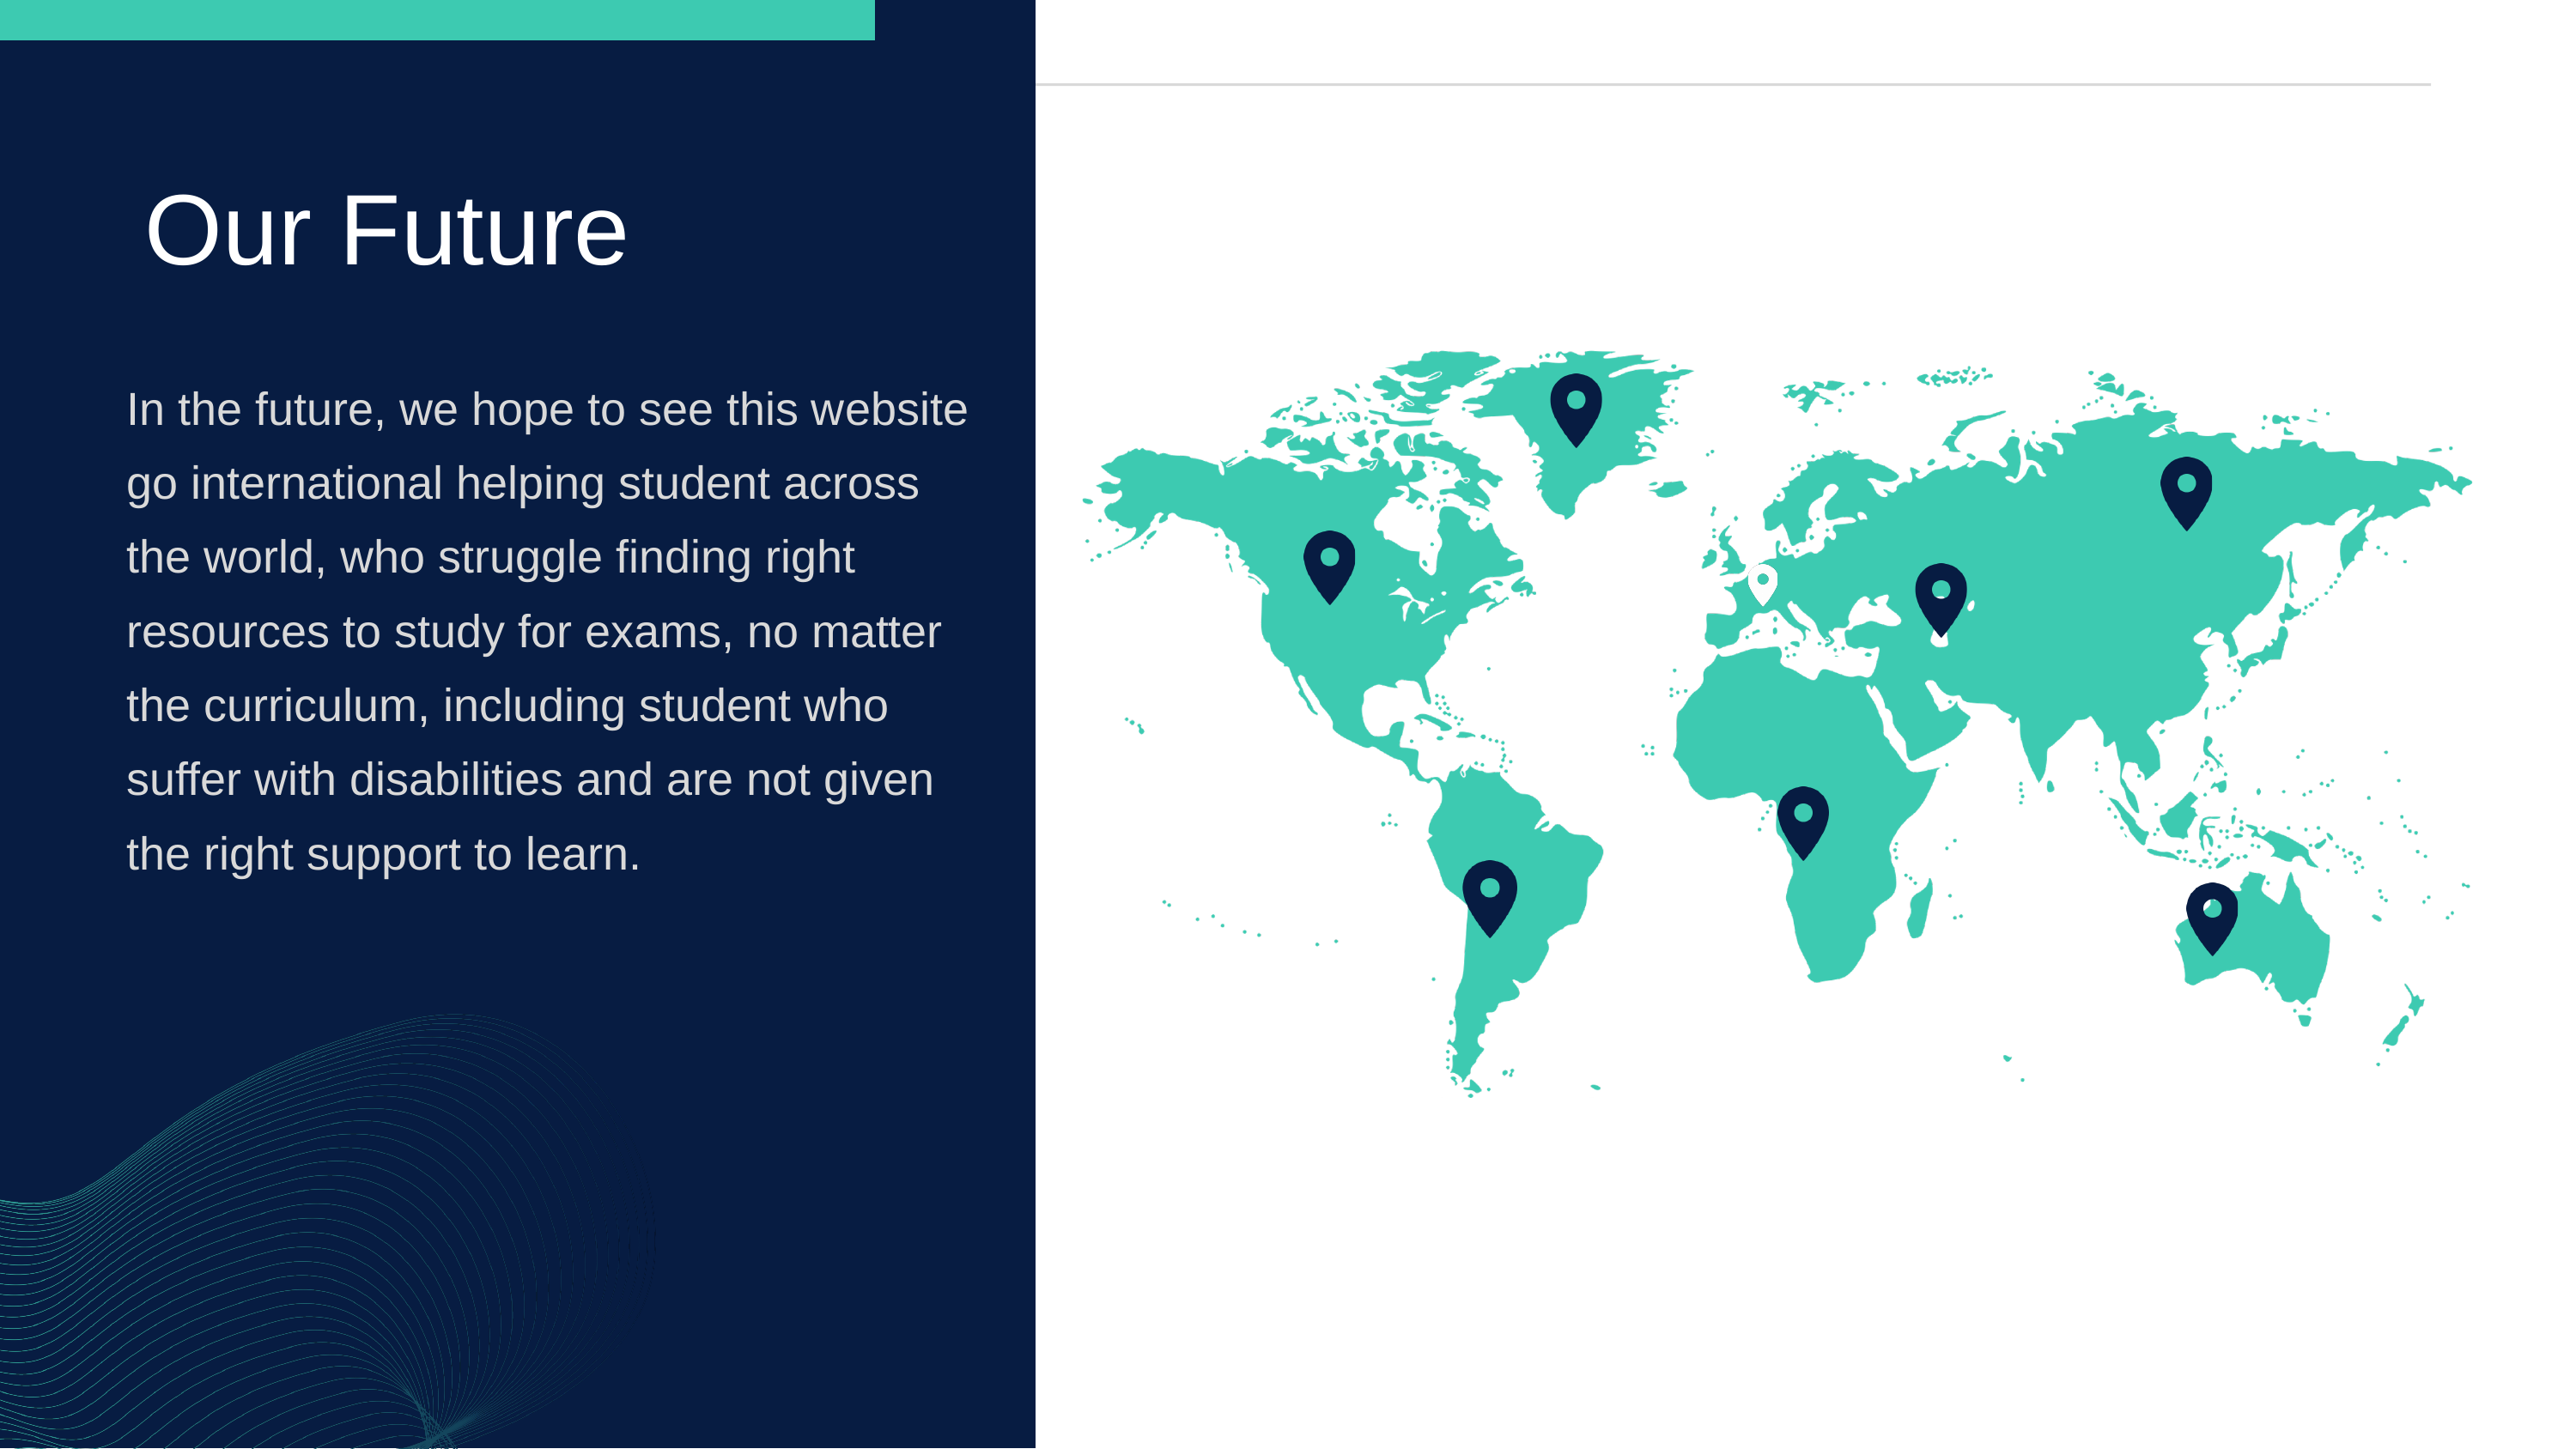

Our Future

In the future, we hope to see this website go international helping student across the world, who struggle finding right resources to study for exams, no matter the curriculum, including student who suffer with disabilities and are not given the right support to learn.